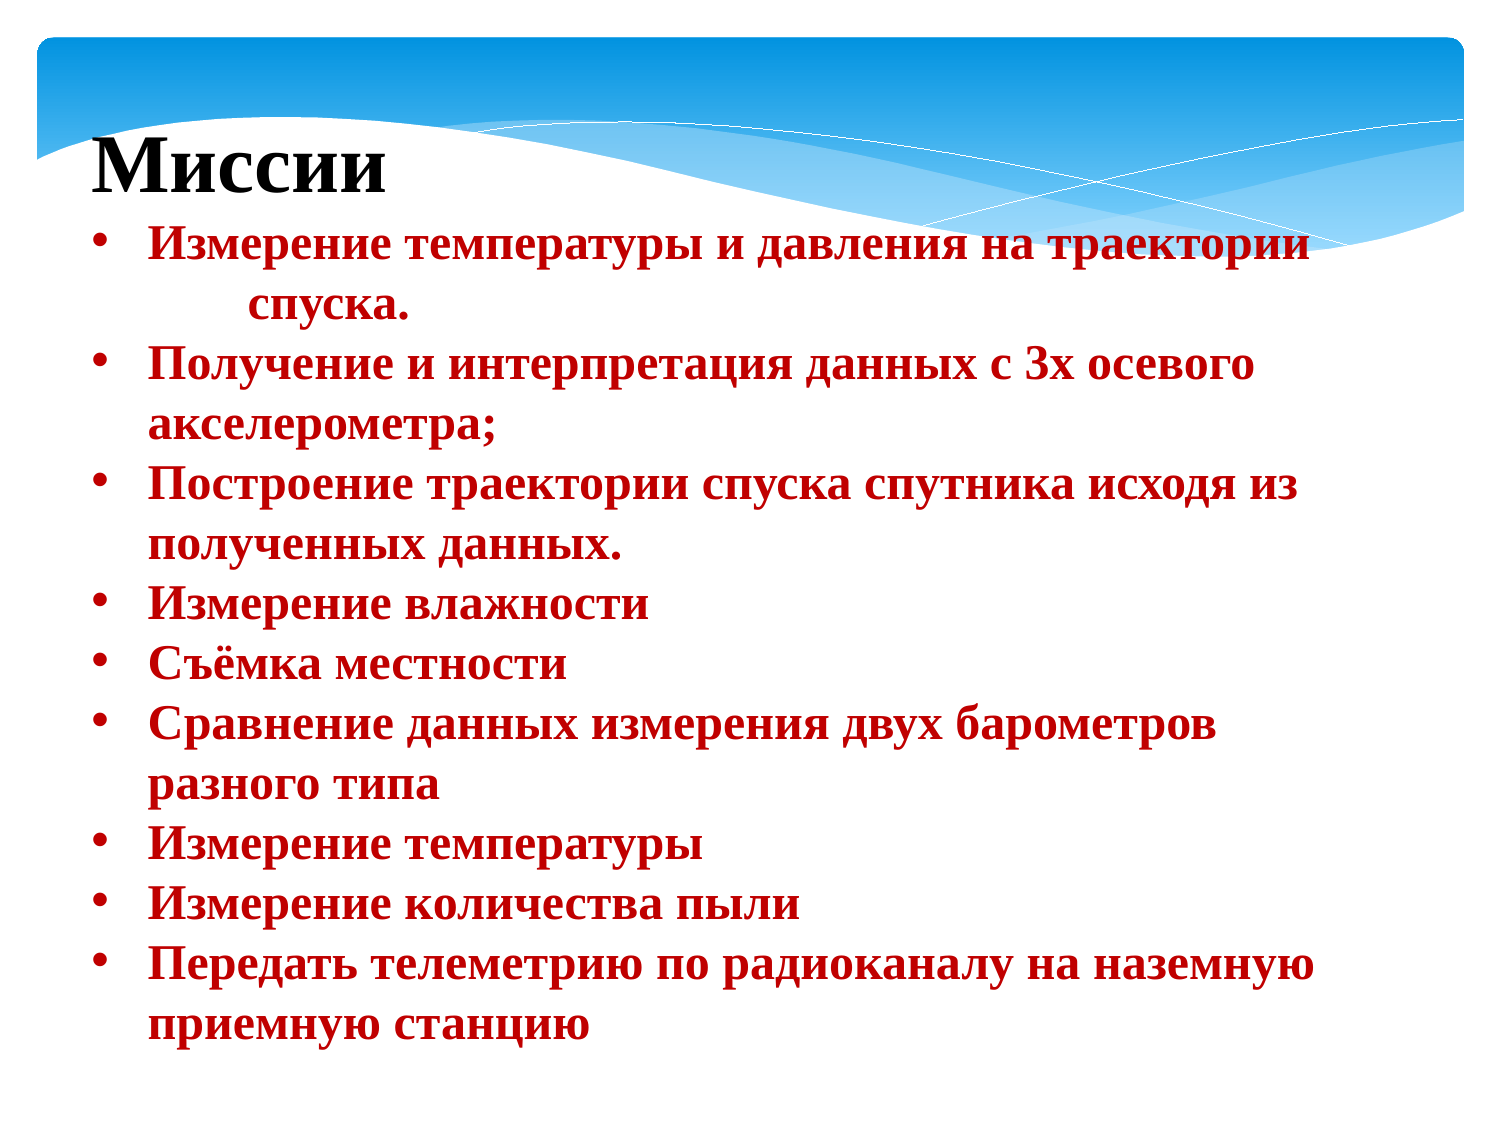

Миссии
Измерение температуры и давления на траектории              спуска.
Получение и интерпретация данных с 3х осевого акселерометра;
Построение траектории спуска спутника исходя из полученных данных.
Измерение влажности
Съёмка местности
Сравнение данных измерения двух барометров разного типа
Измерение температуры
Измерение количества пыли
Передать телеметрию по радиоканалу на наземную приемную станцию